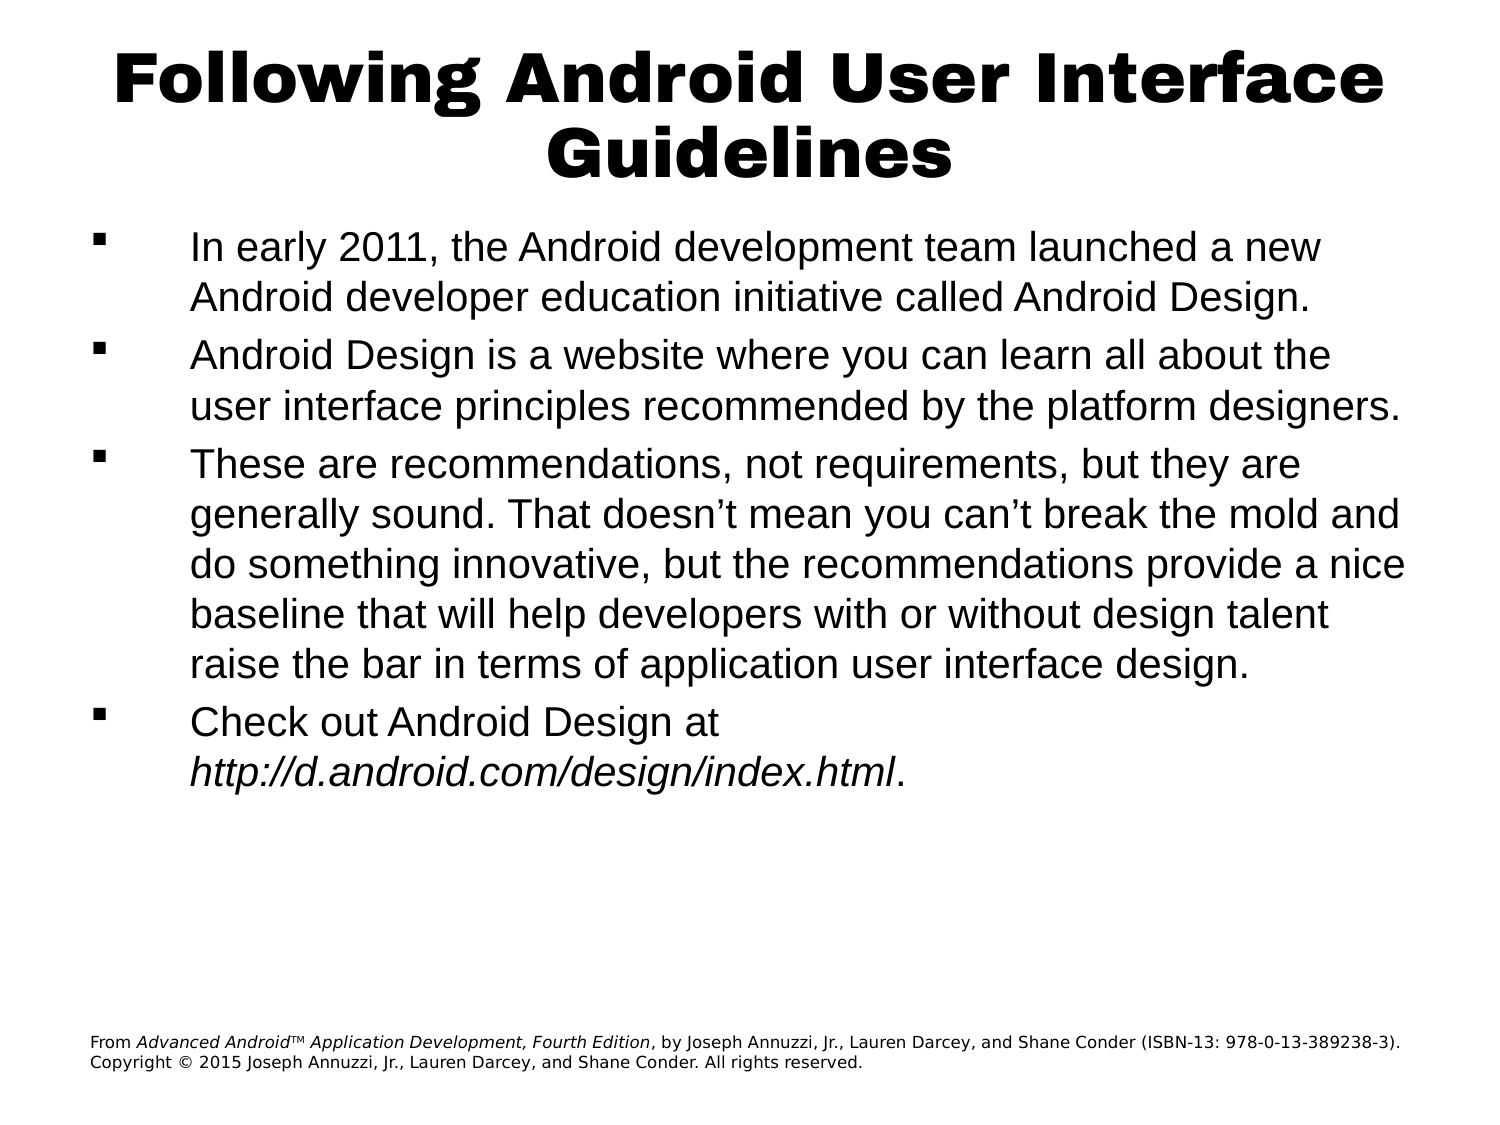

# Following Android User Interface Guidelines
In early 2011, the Android development team launched a new Android developer education initiative called Android Design.
Android Design is a website where you can learn all about the user interface principles recommended by the platform designers.
These are recommendations, not requirements, but they are generally sound. That doesn’t mean you can’t break the mold and do something innovative, but the recommendations provide a nice baseline that will help developers with or without design talent raise the bar in terms of application user interface design.
Check out Android Design at http://d.android.com/design/index.html.
From Advanced AndroidTM Application Development, Fourth Edition, by Joseph Annuzzi, Jr., Lauren Darcey, and Shane Conder (ISBN-13: 978-0-13-389238-3). Copyright © 2015 Joseph Annuzzi, Jr., Lauren Darcey, and Shane Conder. All rights reserved.